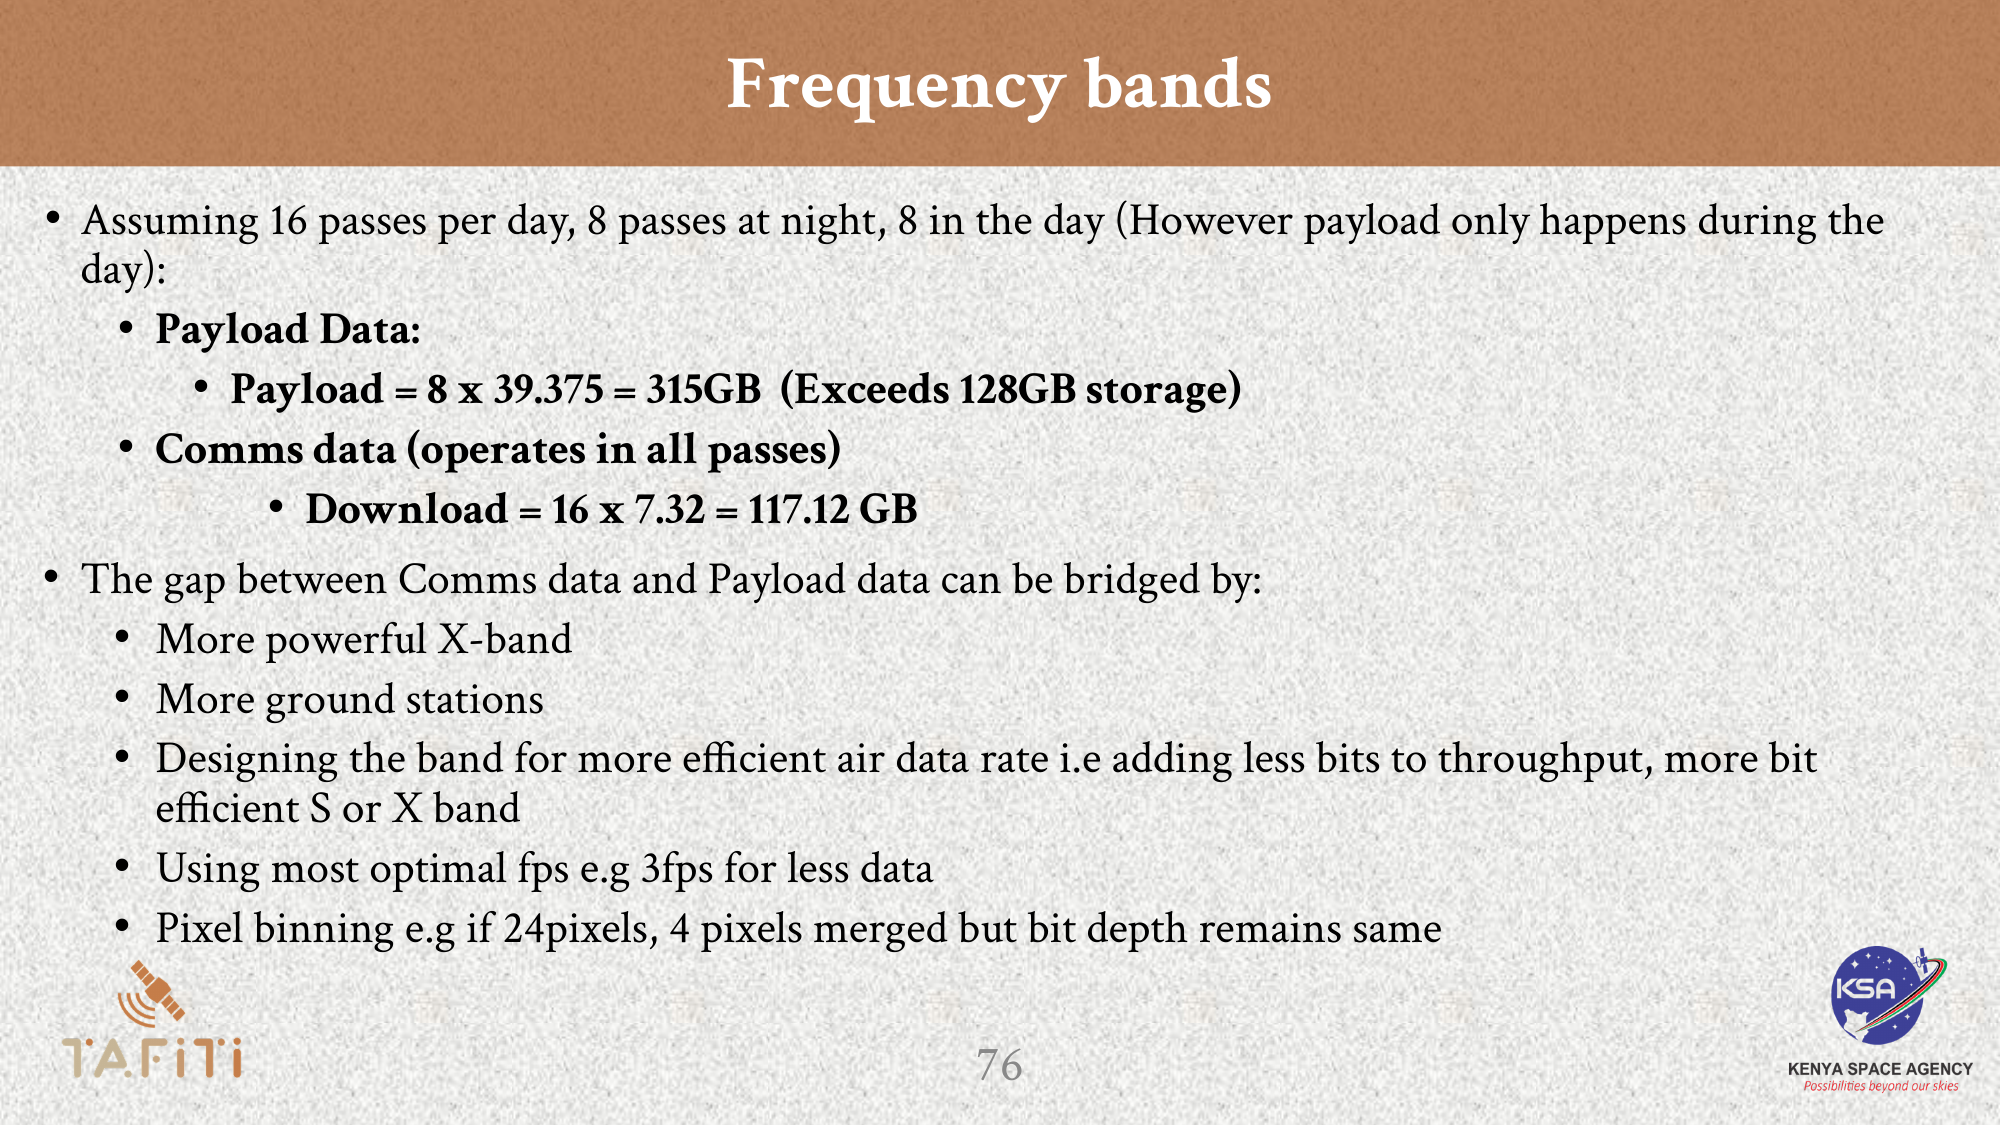

# Frequency bands
Assuming 16 passes per day, 8 passes at night, 8 in the day (However payload only happens during the day):
Payload Data:
Payload = 8 x 39.375 = 315GB  (Exceeds 128GB storage)
Comms data (operates in all passes)
Download = 16 x 7.32 = 117.12 GB
The gap between Comms data and Payload data can be bridged by:
More powerful X-band
More ground stations
Designing the band for more efficient air data rate i.e adding less bits to throughput, more bit efficient S or X band
Using most optimal fps e.g 3fps for less data
Pixel binning e.g if 24pixels, 4 pixels merged but bit depth remains same

76